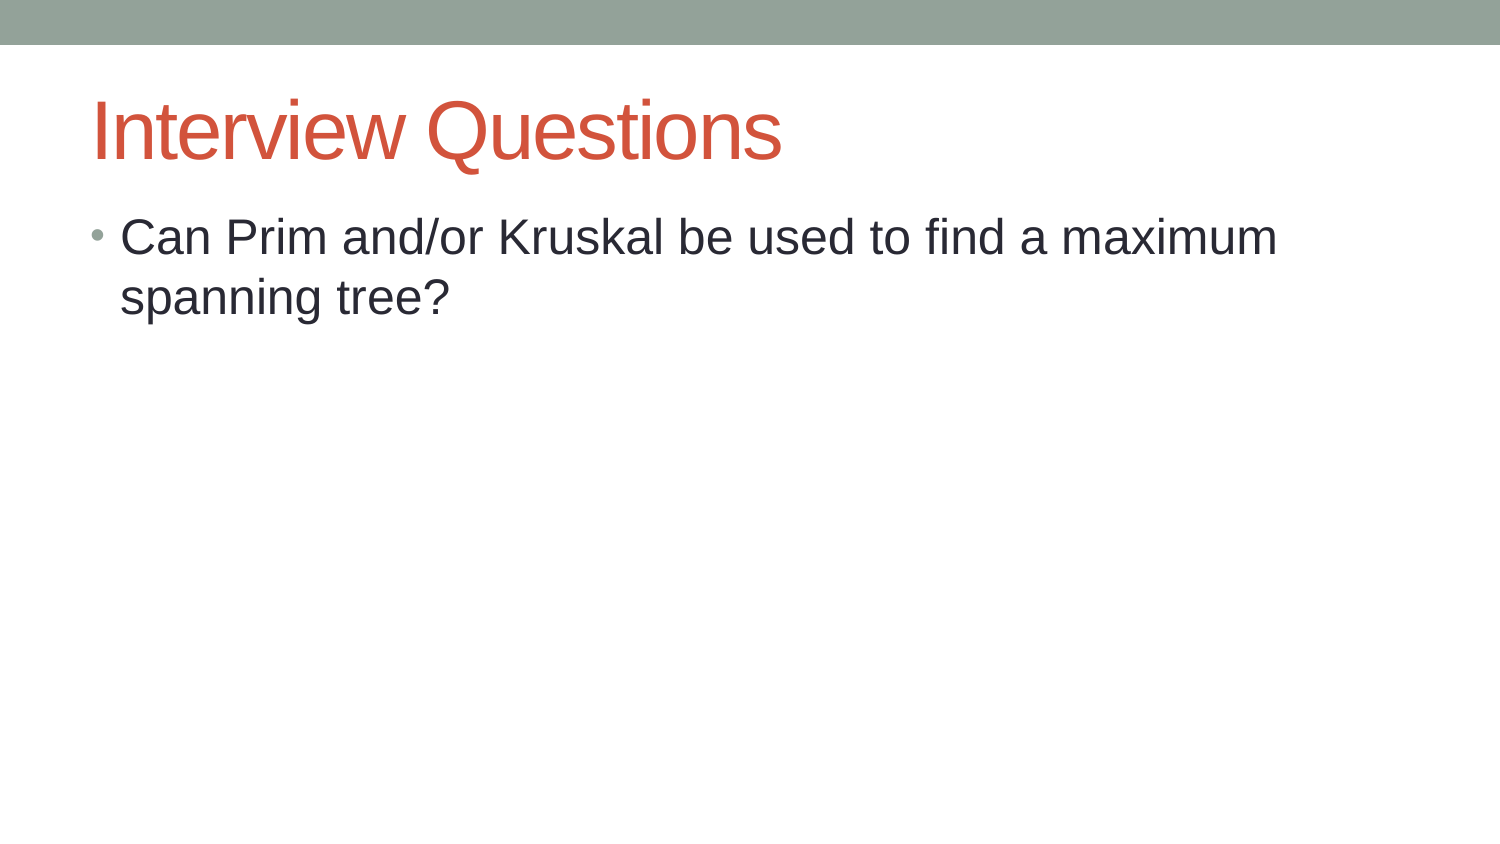

# Interview Questions
Can Prim and/or Kruskal be used to find a maximum spanning tree?